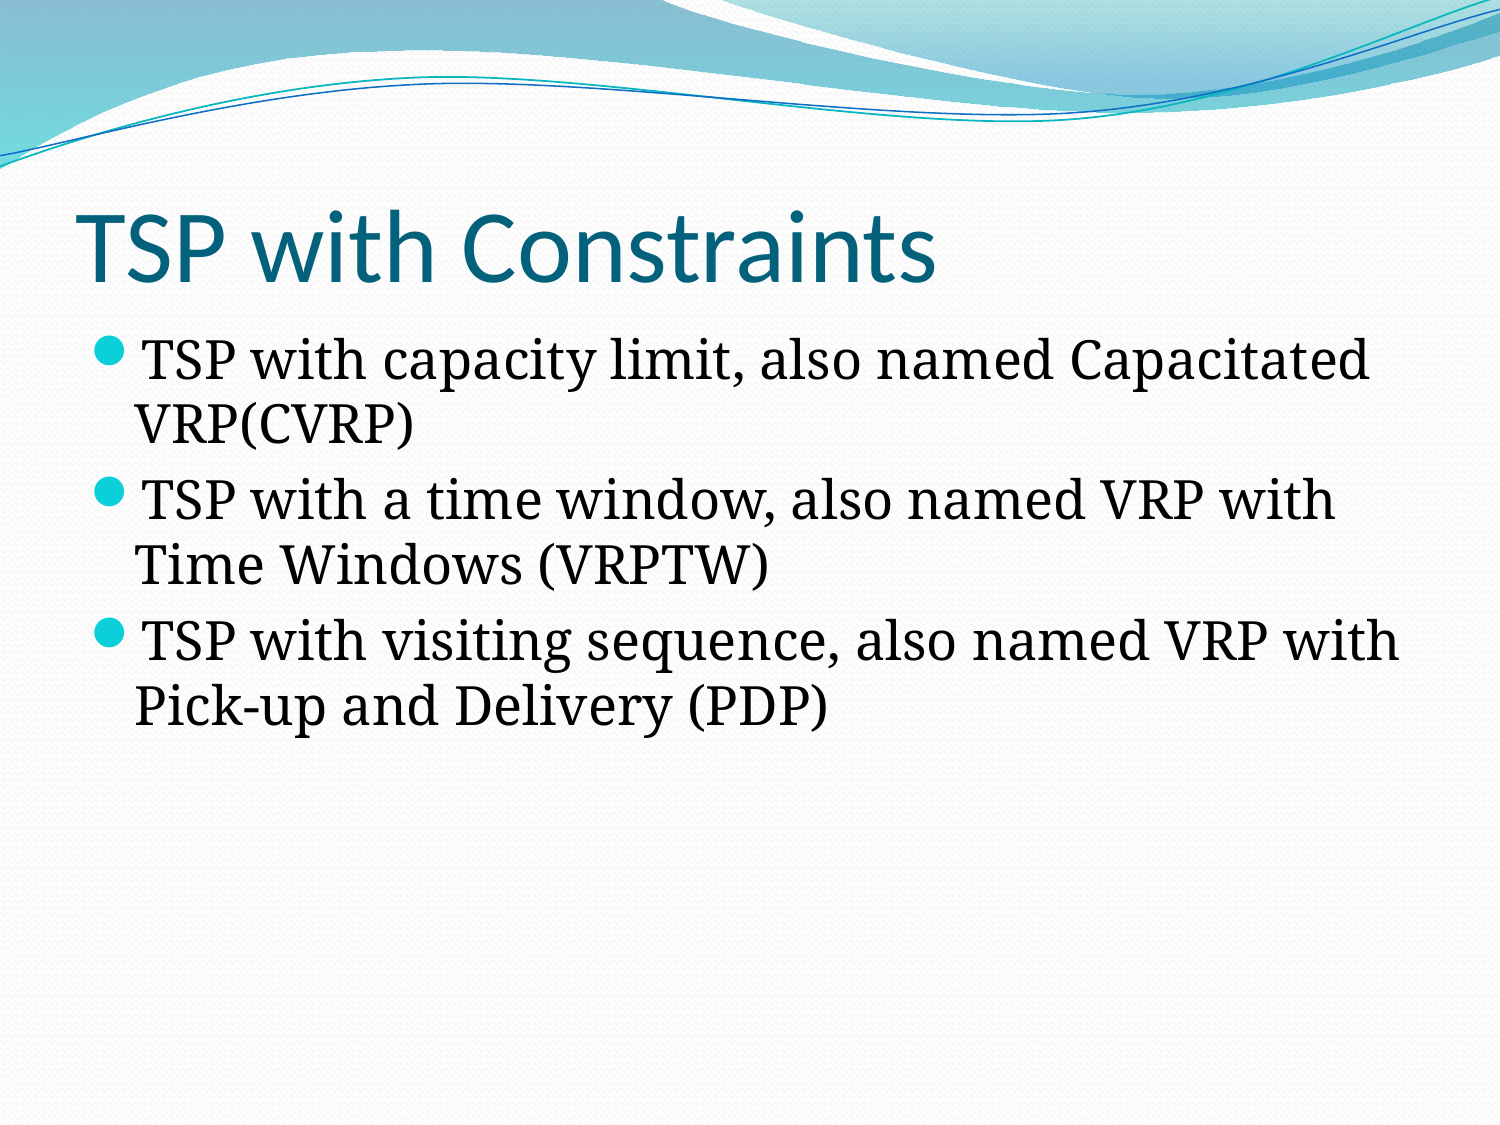

# TSP with Constraints
TSP with capacity limit, also named Capacitated VRP(CVRP)
TSP with a time window, also named VRP with Time Windows (VRPTW)
TSP with visiting sequence, also named VRP with Pick-up and Delivery (PDP)